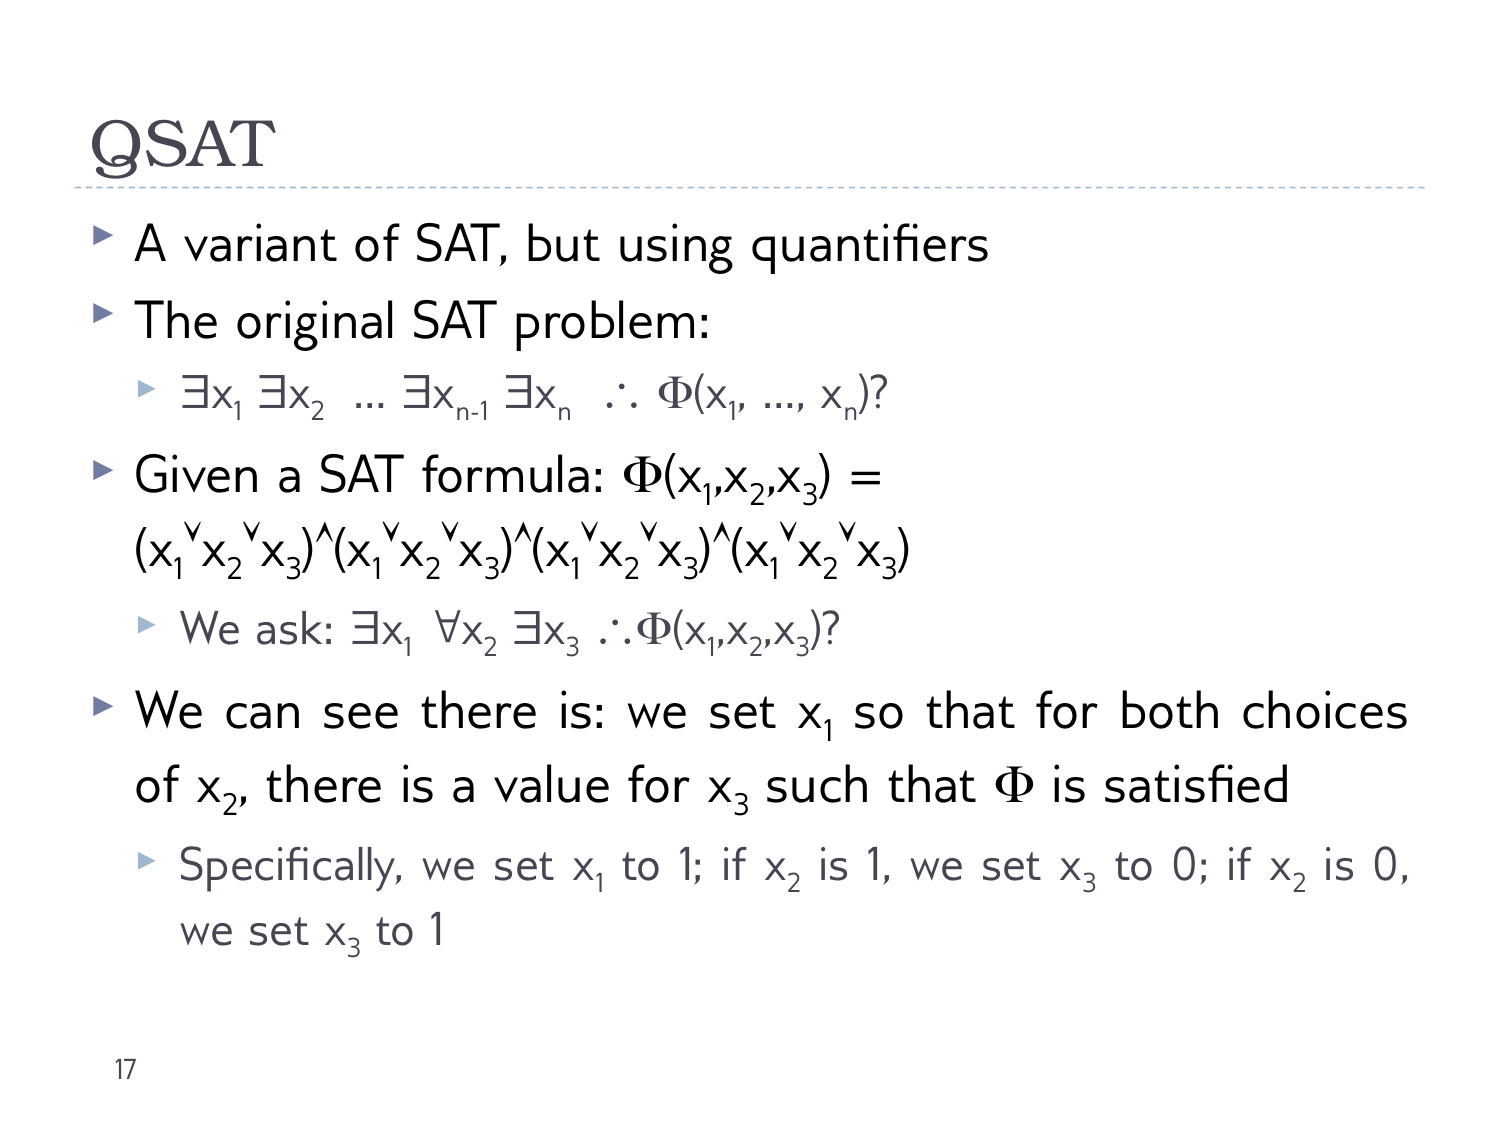

# QSAT
A variant of SAT, but using quantifiers
The original SAT problem:
∃x1 ∃x2  … ∃xn-1 ∃xn  ∴ Φ(x1, …, xn)?
Given a SAT formula: Φ(x1,x2,x3) = (x1∨x2∨x3)∧(x1∨x2∨x3)∧(x1∨x2∨x3)∧(x1∨x2∨x3)
We ask: ∃x1 ∀x2 ∃x3 ∴Φ(x1,x2,x3)?
We can see there is: we set x1 so that for both choices of x2, there is a value for x3 such that Φ is satisfied
Specifically, we set x1 to 1; if x2 is 1, we set x3 to 0; if x2 is 0, we set x3 to 1

17